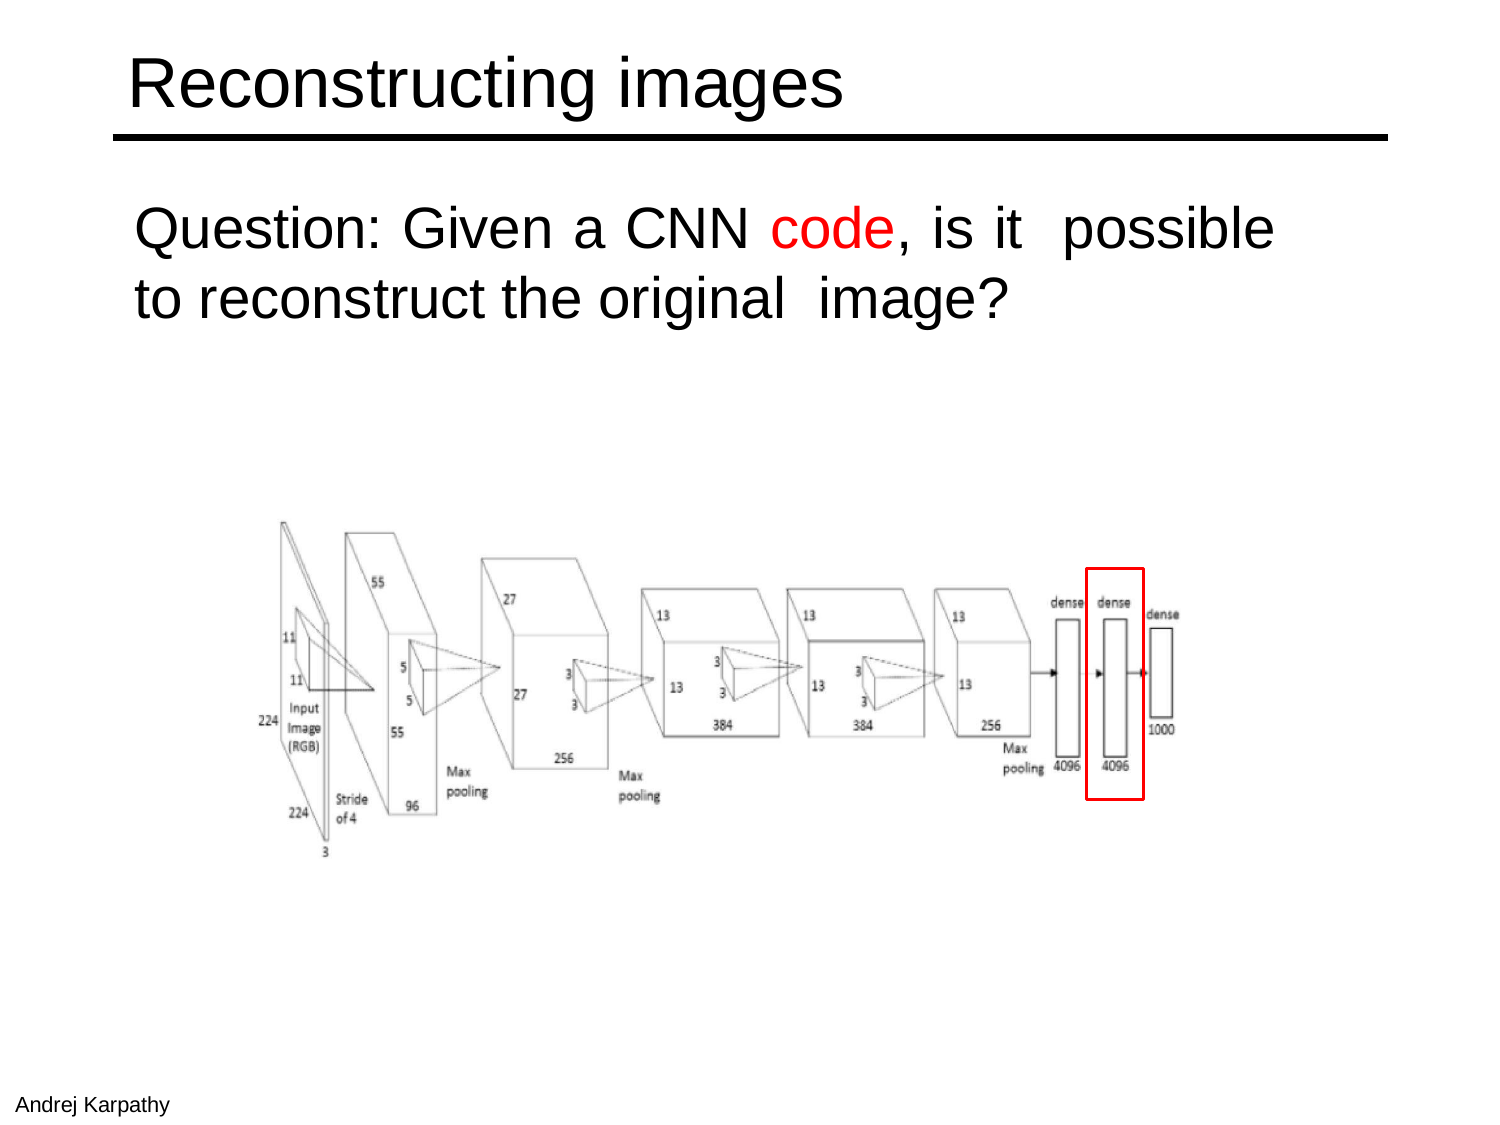

# Reconstructing images
Question: Given a CNN code, is it  possible to reconstruct the original  image?

Andrej Karpathy